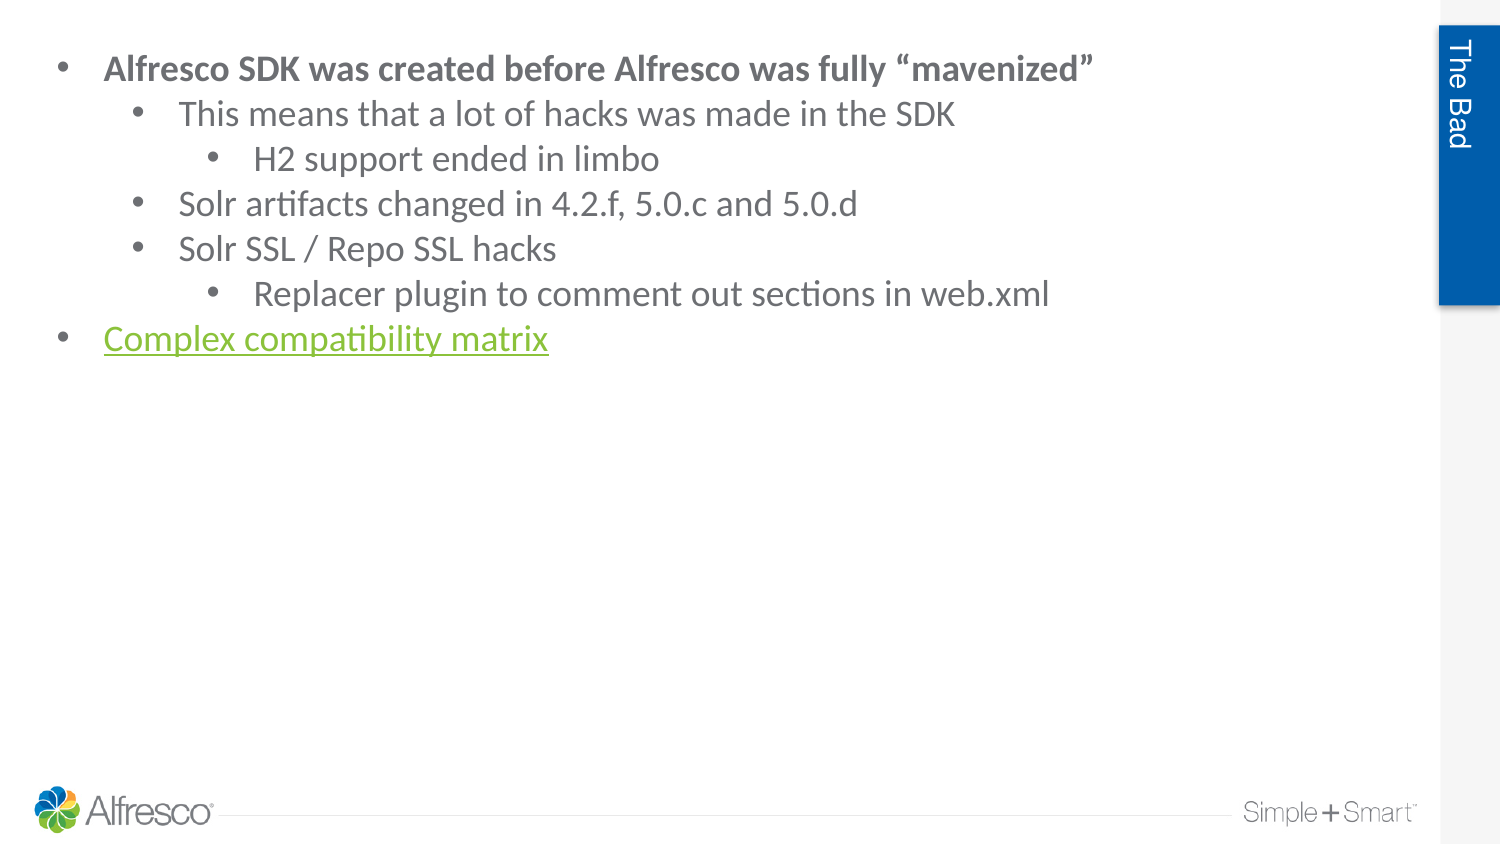

The Bad
Alfresco SDK was created before Alfresco was fully “mavenized”
This means that a lot of hacks was made in the SDK
H2 support ended in limbo
Solr artifacts changed in 4.2.f, 5.0.c and 5.0.d
Solr SSL / Repo SSL hacks
Replacer plugin to comment out sections in web.xml
Complex compatibility matrix